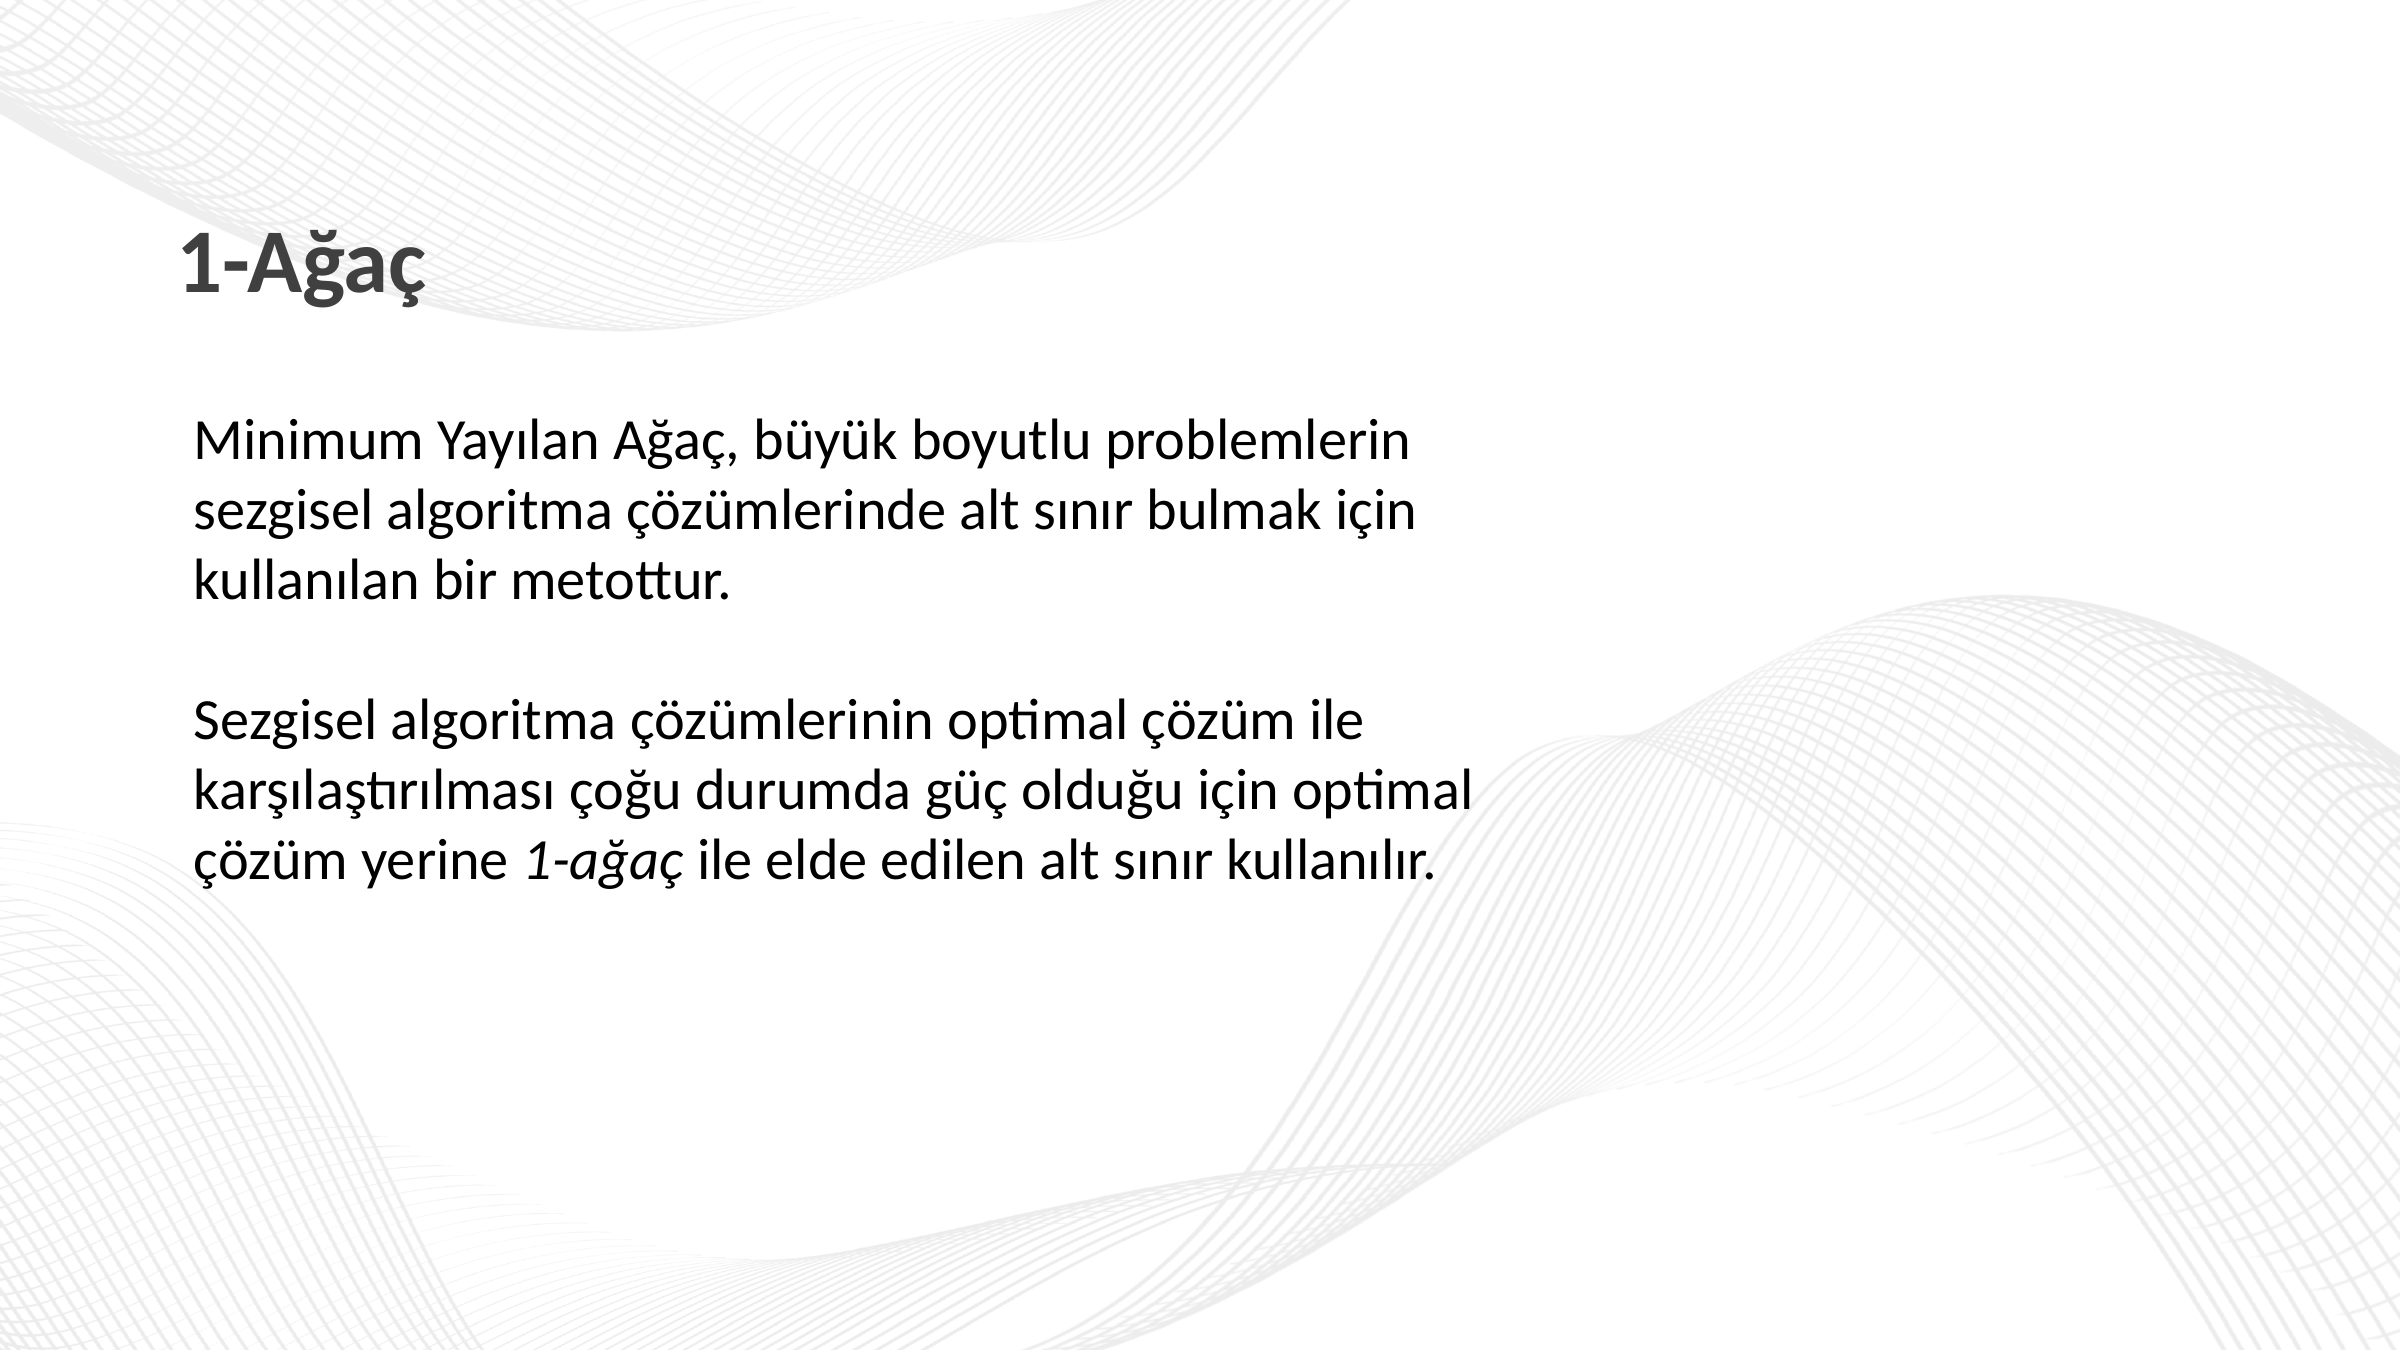

1-Ağaç
Minimum Yayılan Ağaç, büyük boyutlu problemlerin sezgisel algoritma çözümlerinde alt sınır bulmak için kullanılan bir metottur.

Sezgisel algoritma çözümlerinin optimal çözüm ile karşılaştırılması çoğu durumda güç olduğu için optimal çözüm yerine 1-ağaç ile elde edilen alt sınır kullanılır.